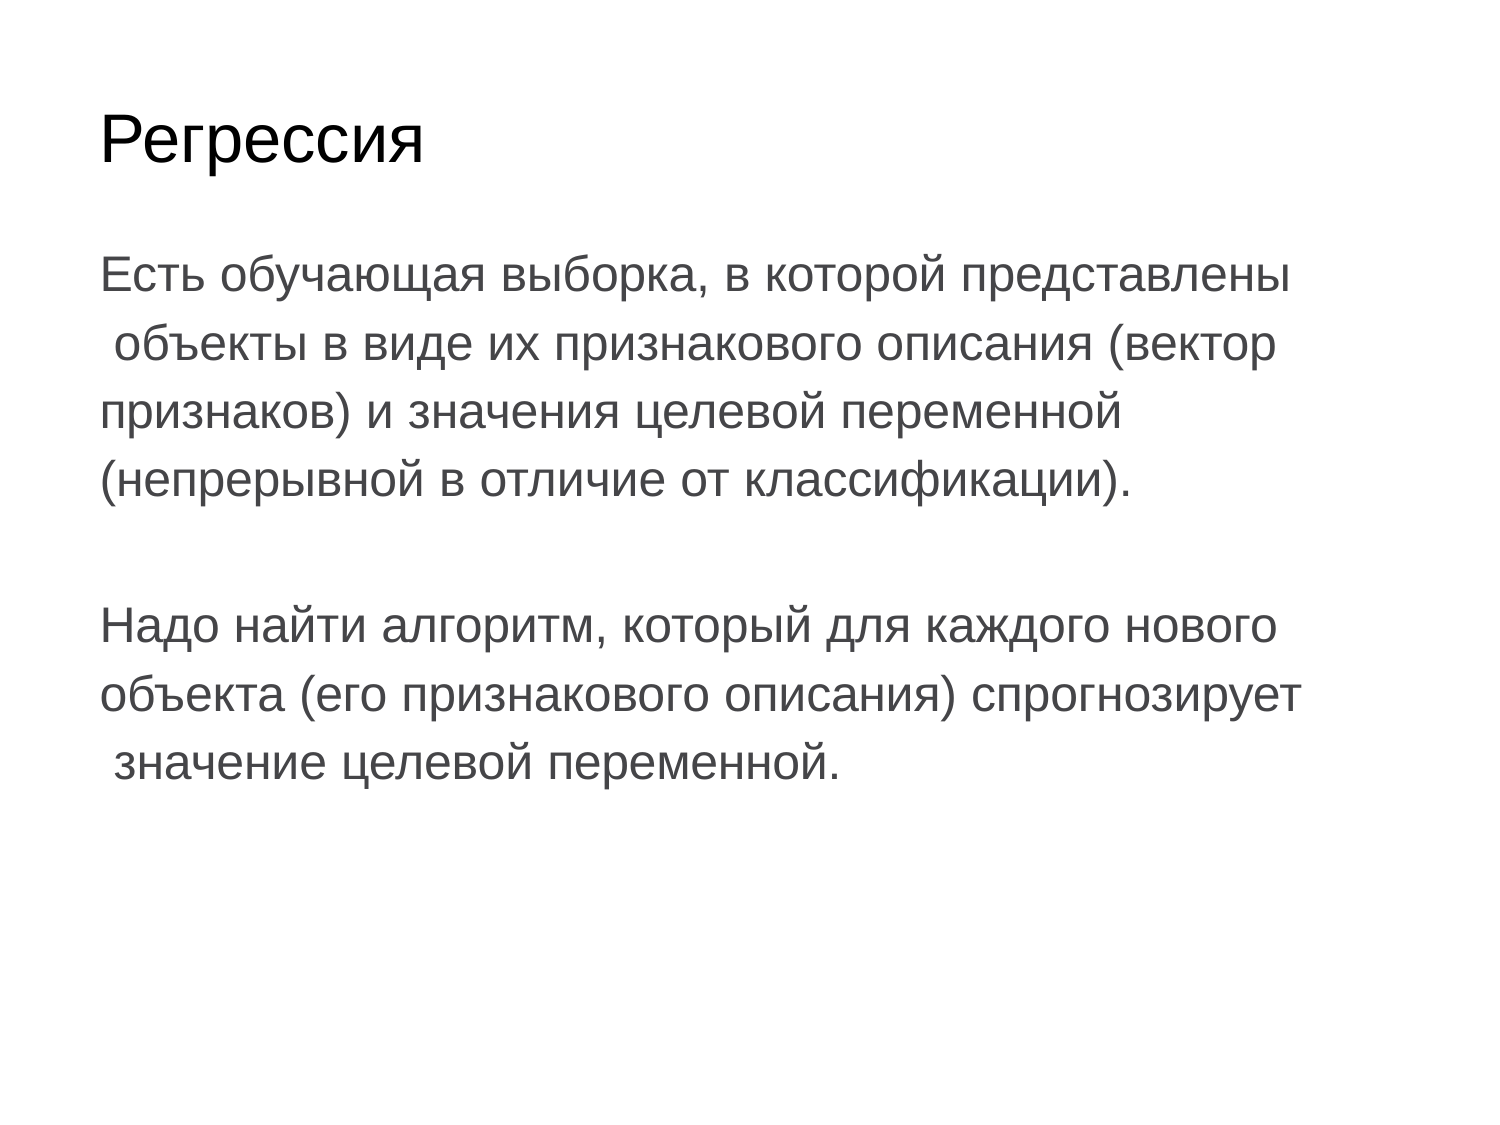

# Регрессия
Есть обучающая выборка, в которой представлены  объекты в виде их признакового описания (вектор  признаков) и значения целевой переменной  (непрерывной в отличие от классификации).

Надо найти алгоритм, который для каждого нового  объекта (его признакового описания) спрогнозирует  значение целевой переменной.